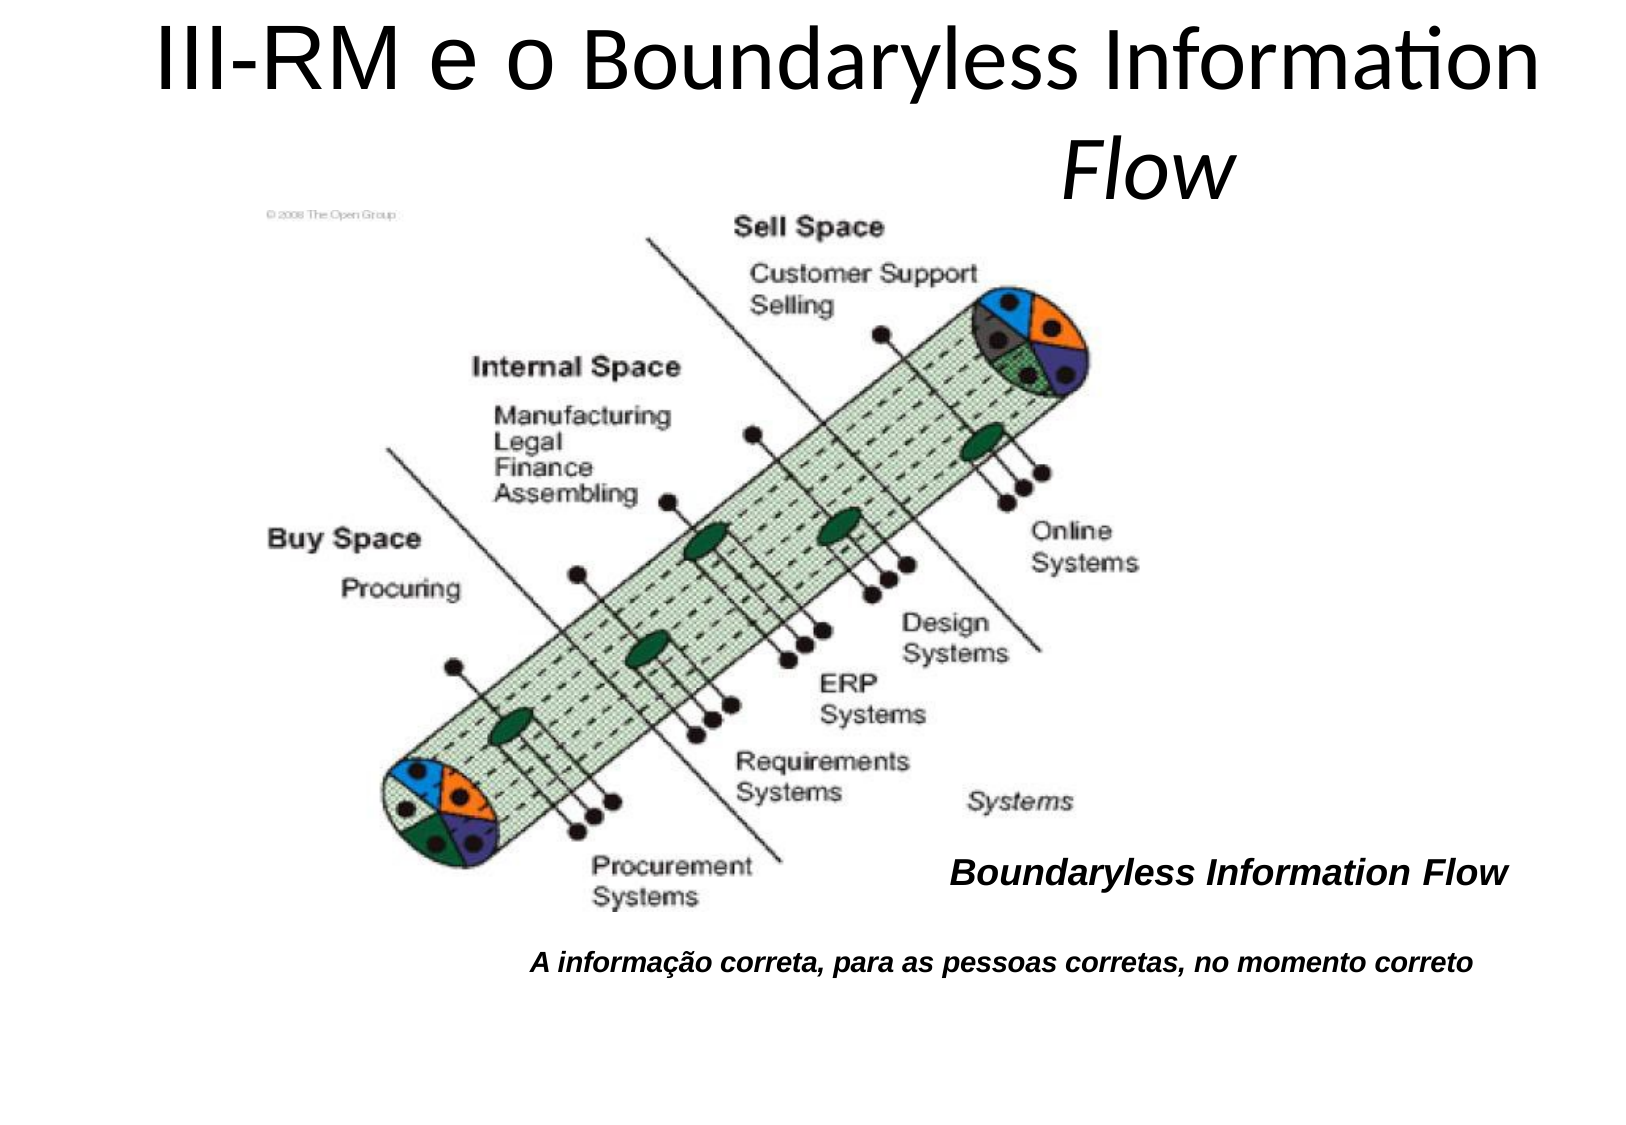

# III-RM e o Boundaryless Information  Flow

Boundaryless Information Flow

A informação correta, para as pessoas corretas, no momento correto